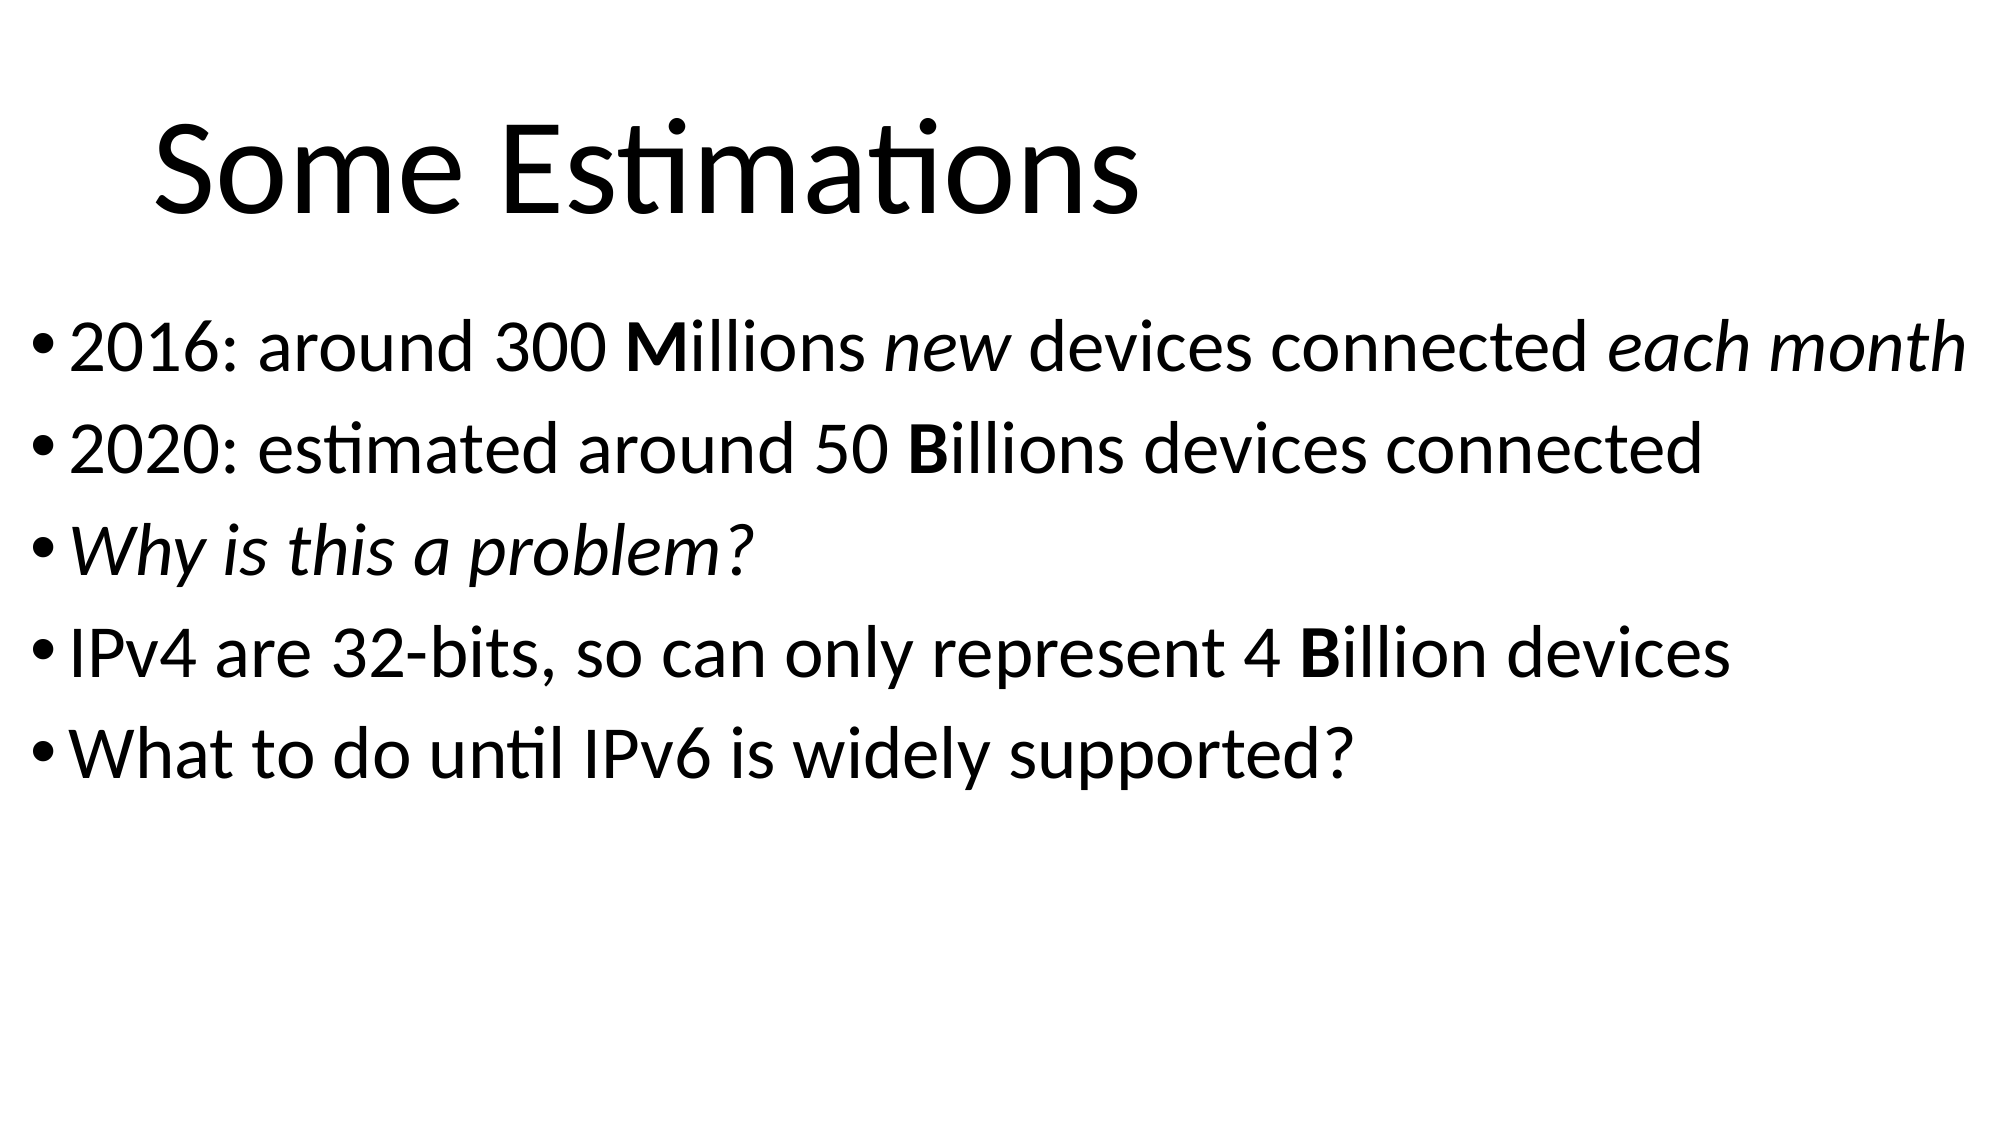

# Some Estimations
2016: around 300 Millions new devices connected each month
2020: estimated around 50 Billions devices connected
Why is this a problem?
IPv4 are 32-bits, so can only represent 4 Billion devices
What to do until IPv6 is widely supported?